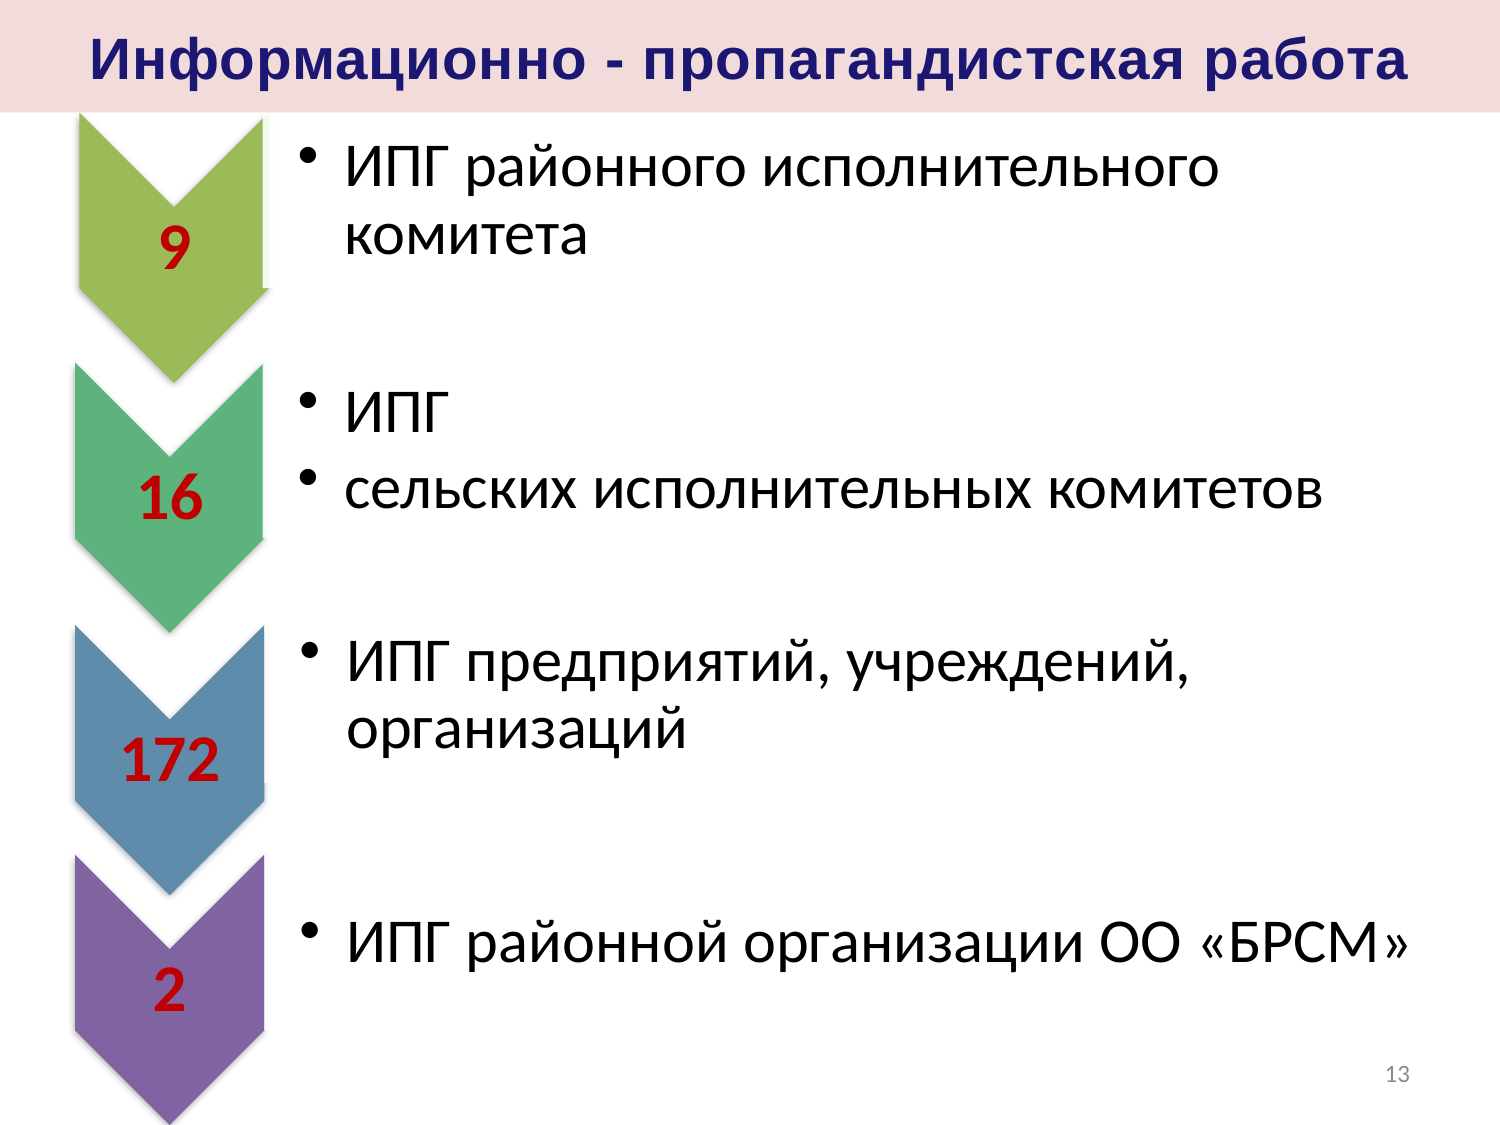

Информационно - пропагандистская работа
9
ИПГ районного исполнительного комитета
16
ИПГ
сельских исполнительных комитетов
172
ИПГ предприятий, учреждений, организаций
2
ИПГ районной организации ОО «БРСМ»
13